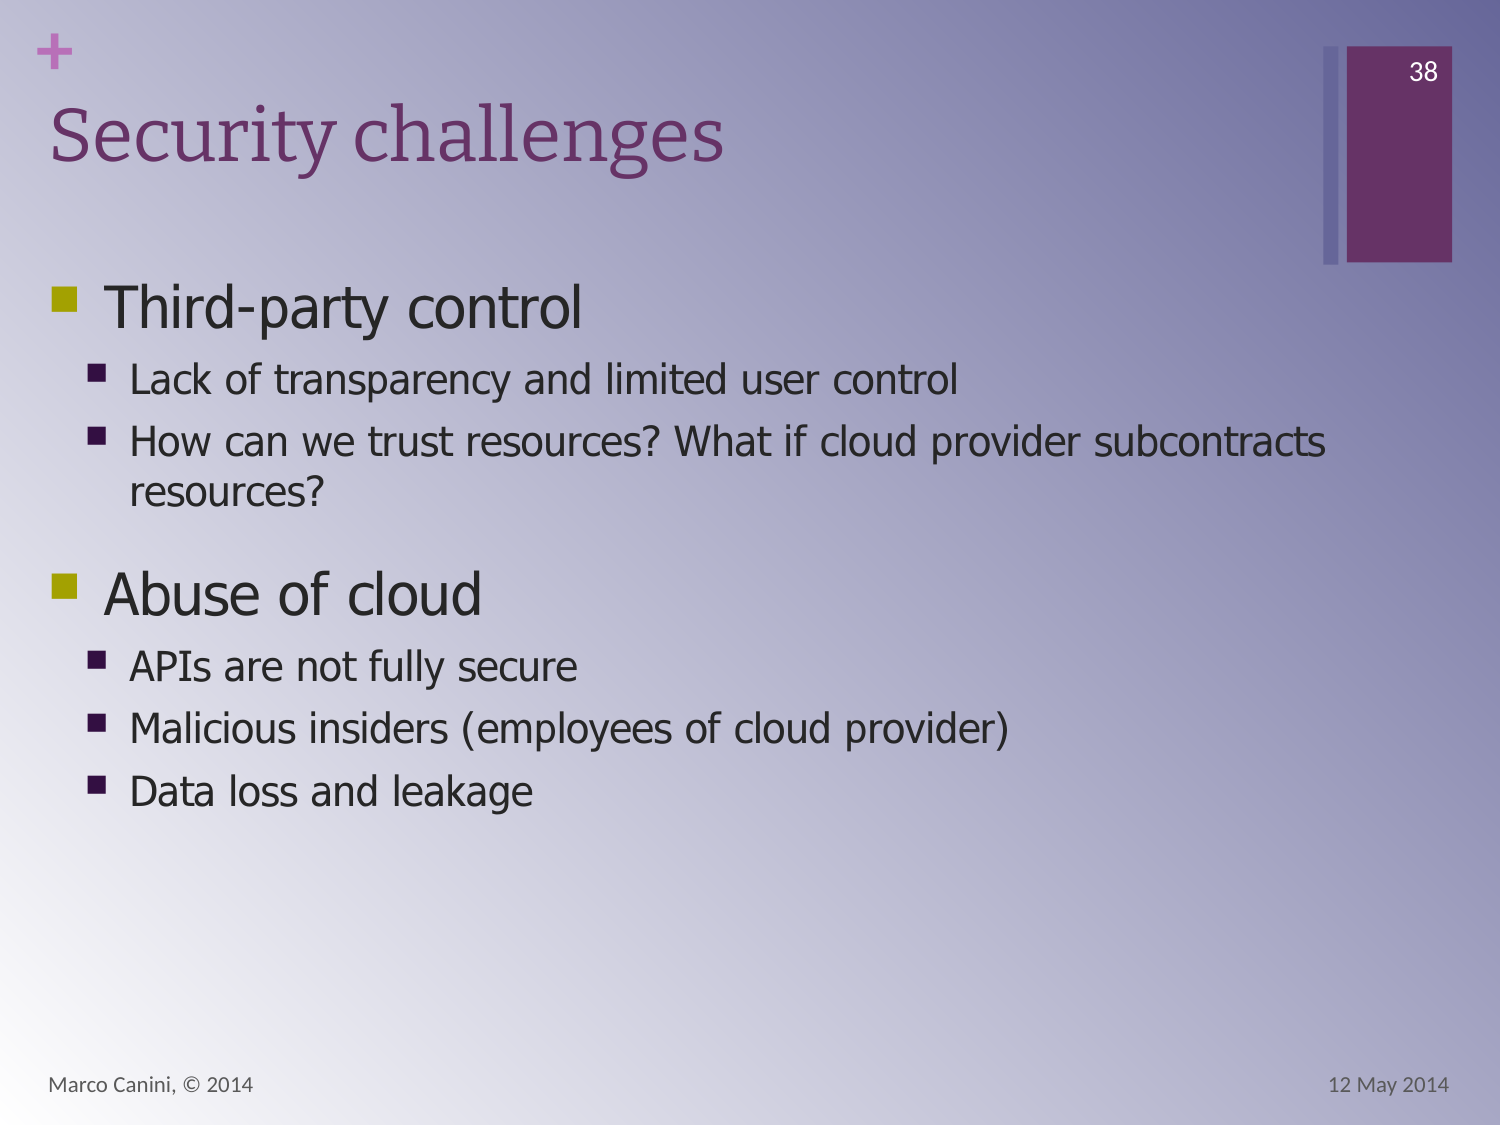

38
# Security challenges
Third-party control
Lack of transparency and limited user control
How can we trust resources? What if cloud provider subcontracts resources?
Abuse of cloud
APIs are not fully secure
Malicious insiders (employees of cloud provider)
Data loss and leakage
Marco Canini, © 2014
12 May 2014